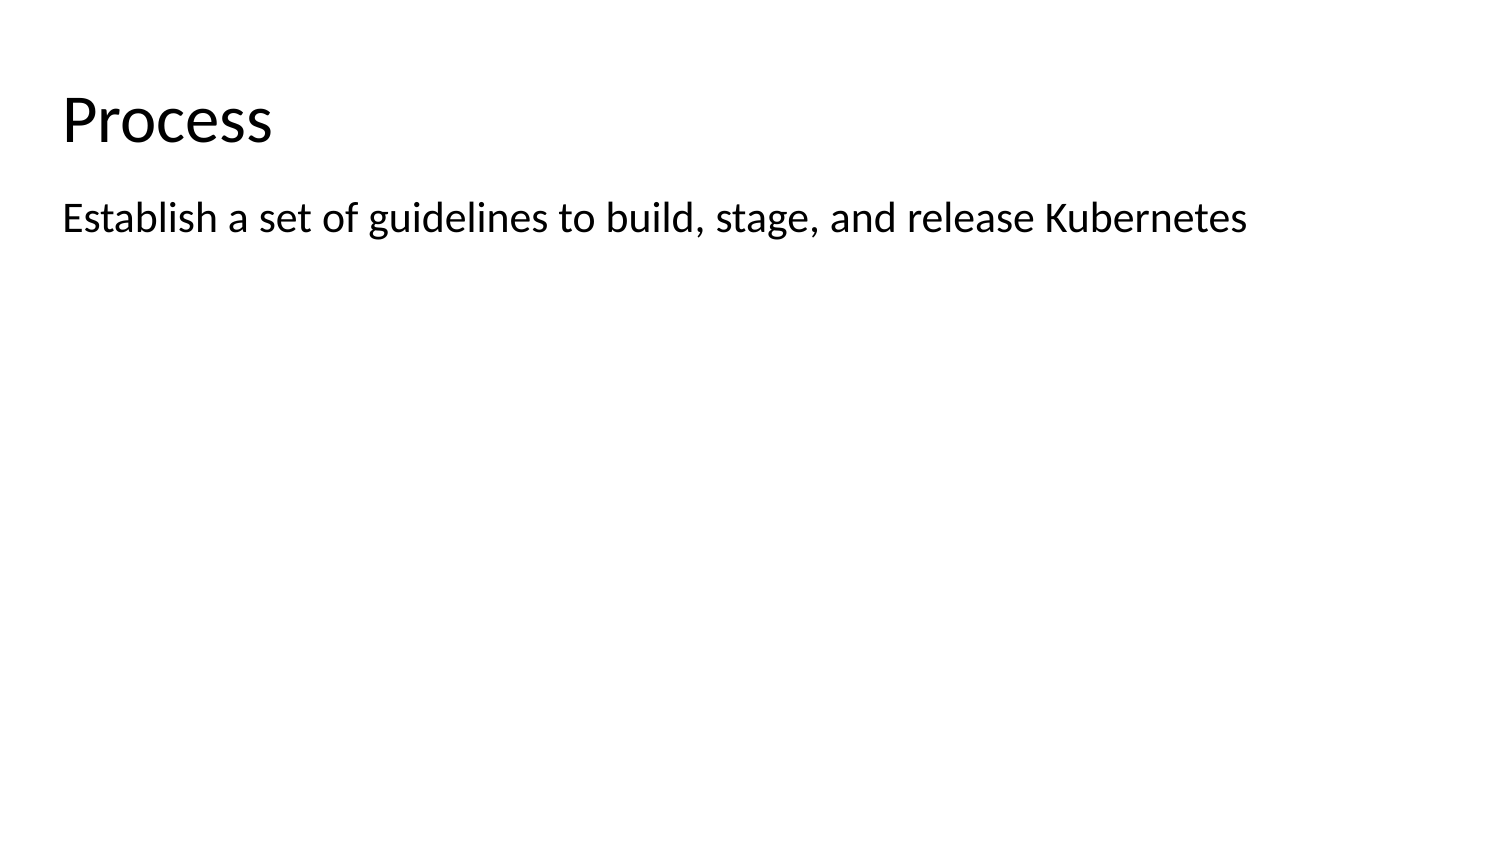

# Process
Establish a set of guidelines to build, stage, and release Kubernetes